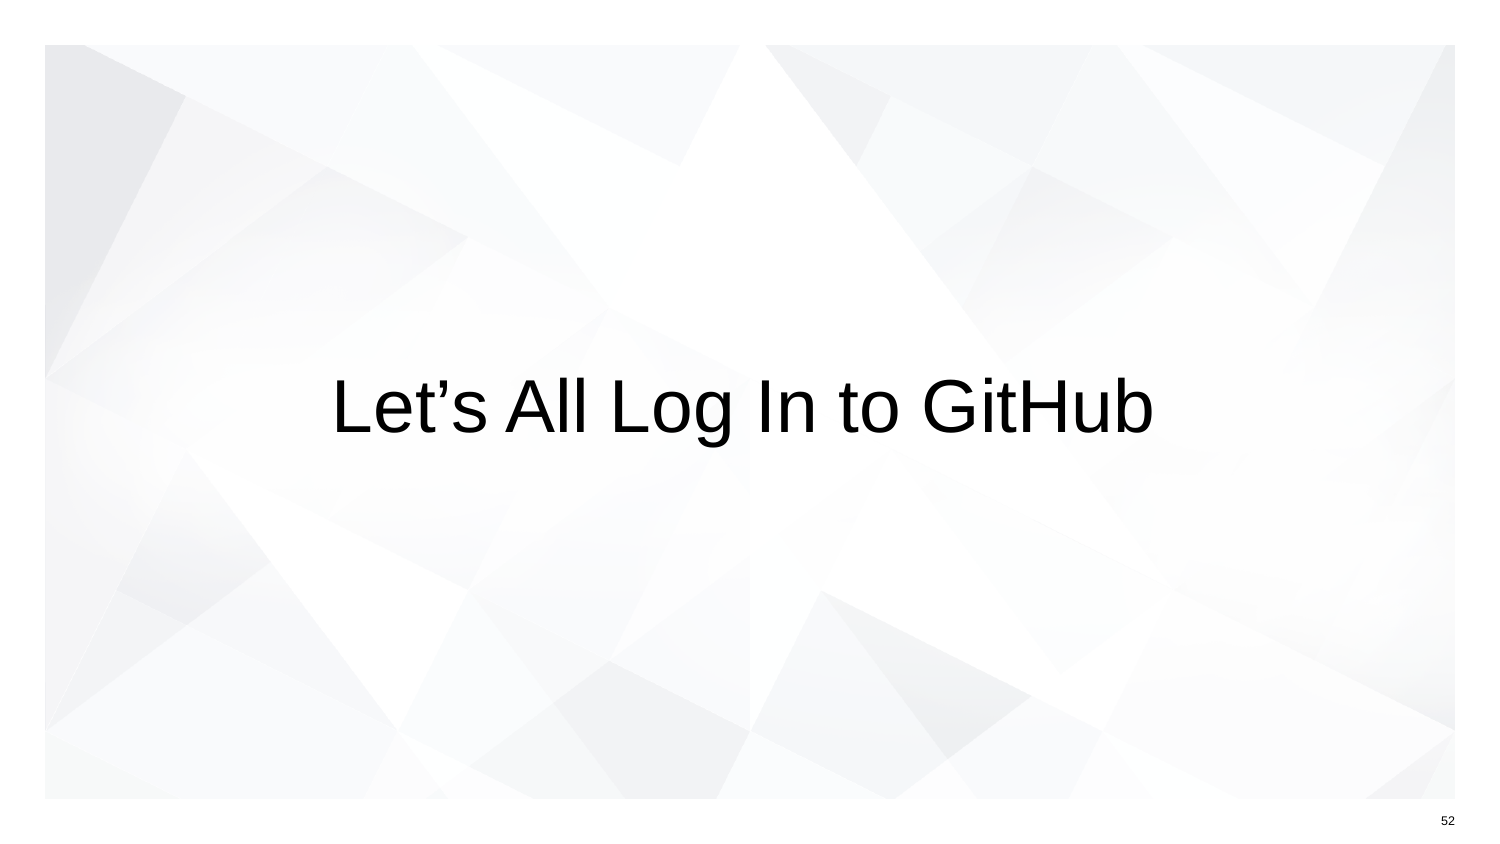

# Let’s All Log In to GitHub